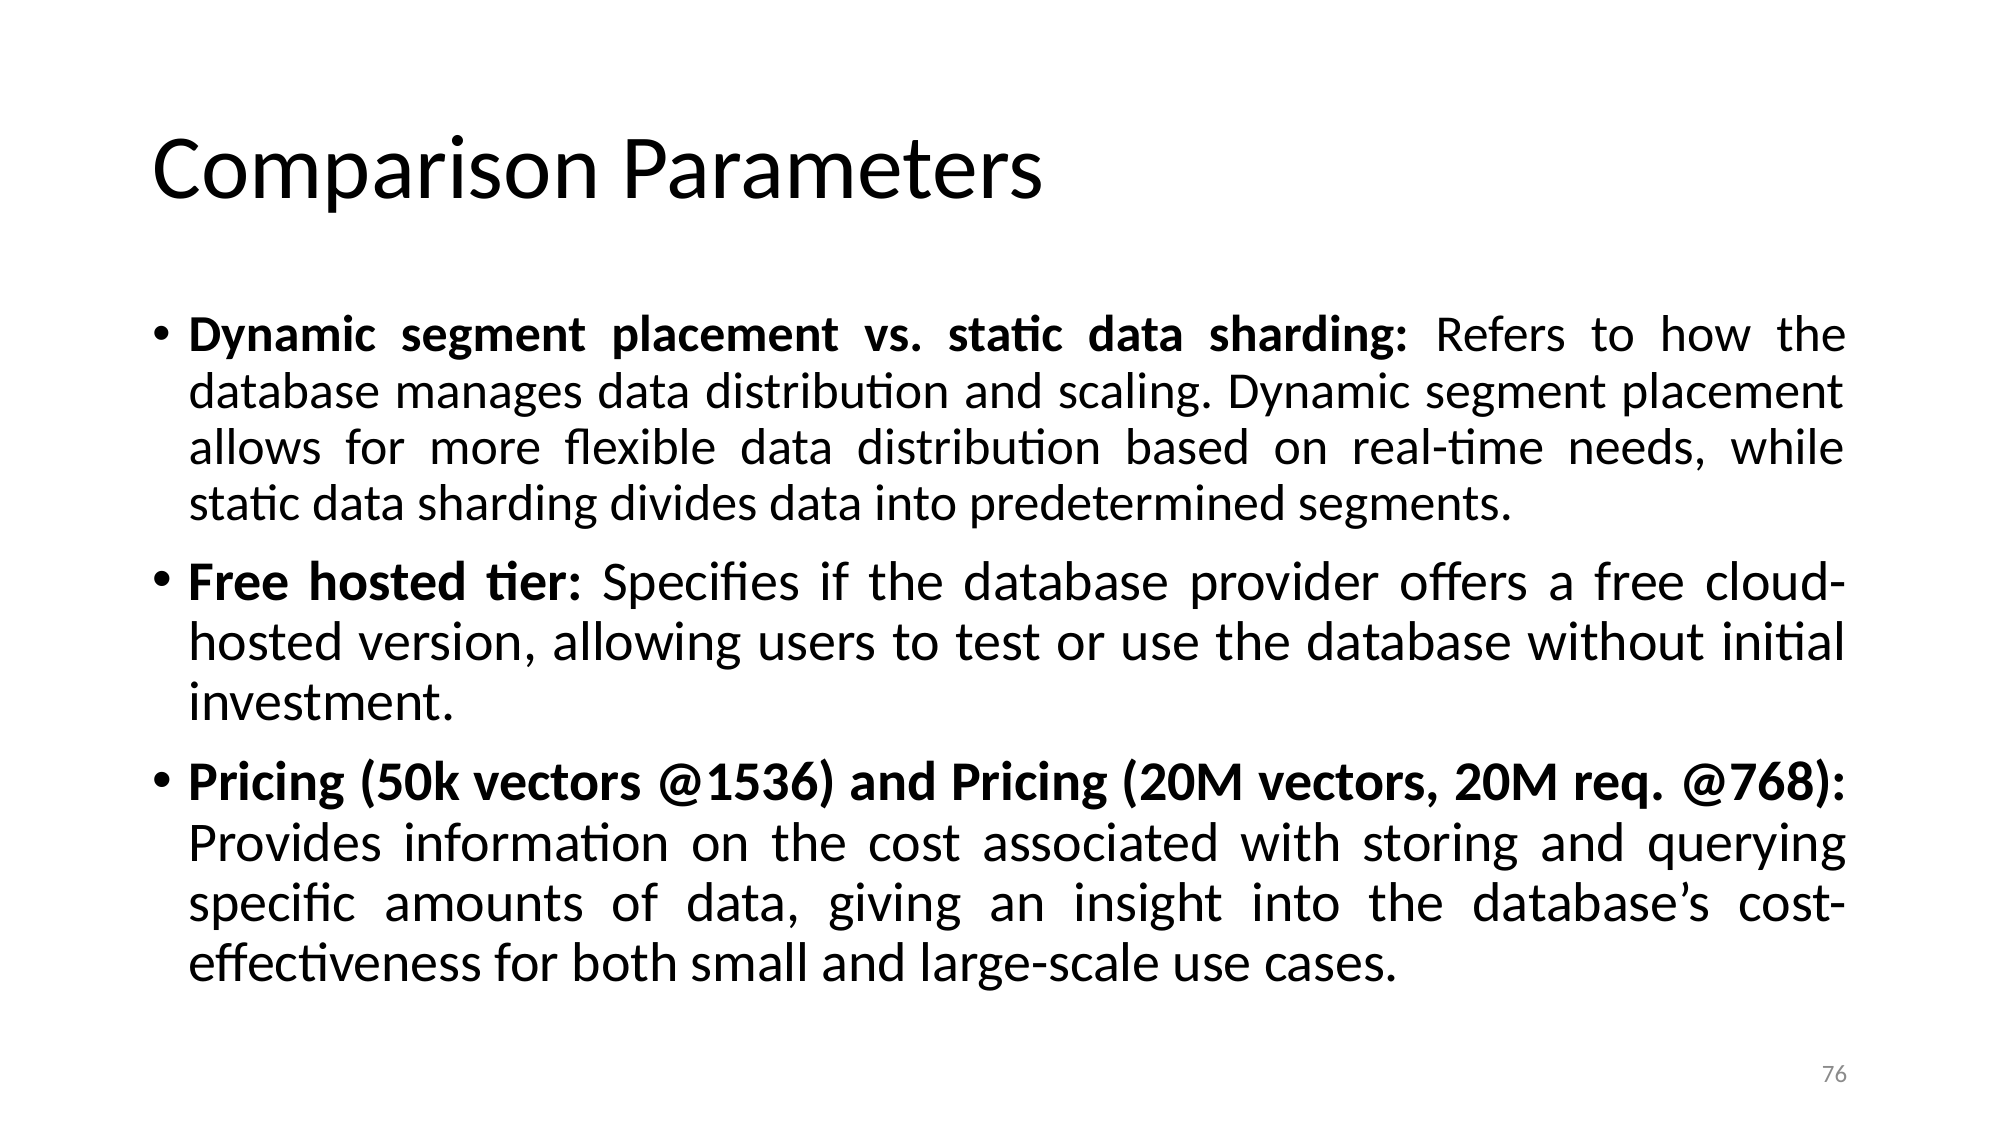

# Comparison Parameters
Dynamic segment placement vs. static data sharding: Refers to how the database manages data distribution and scaling. Dynamic segment placement allows for more flexible data distribution based on real-time needs, while static data sharding divides data into predetermined segments.
Free hosted tier: Specifies if the database provider offers a free cloud-hosted version, allowing users to test or use the database without initial investment.
Pricing (50k vectors @1536) and Pricing (20M vectors, 20M req. @768): Provides information on the cost associated with storing and querying specific amounts of data, giving an insight into the database’s cost-effectiveness for both small and large-scale use cases.

76